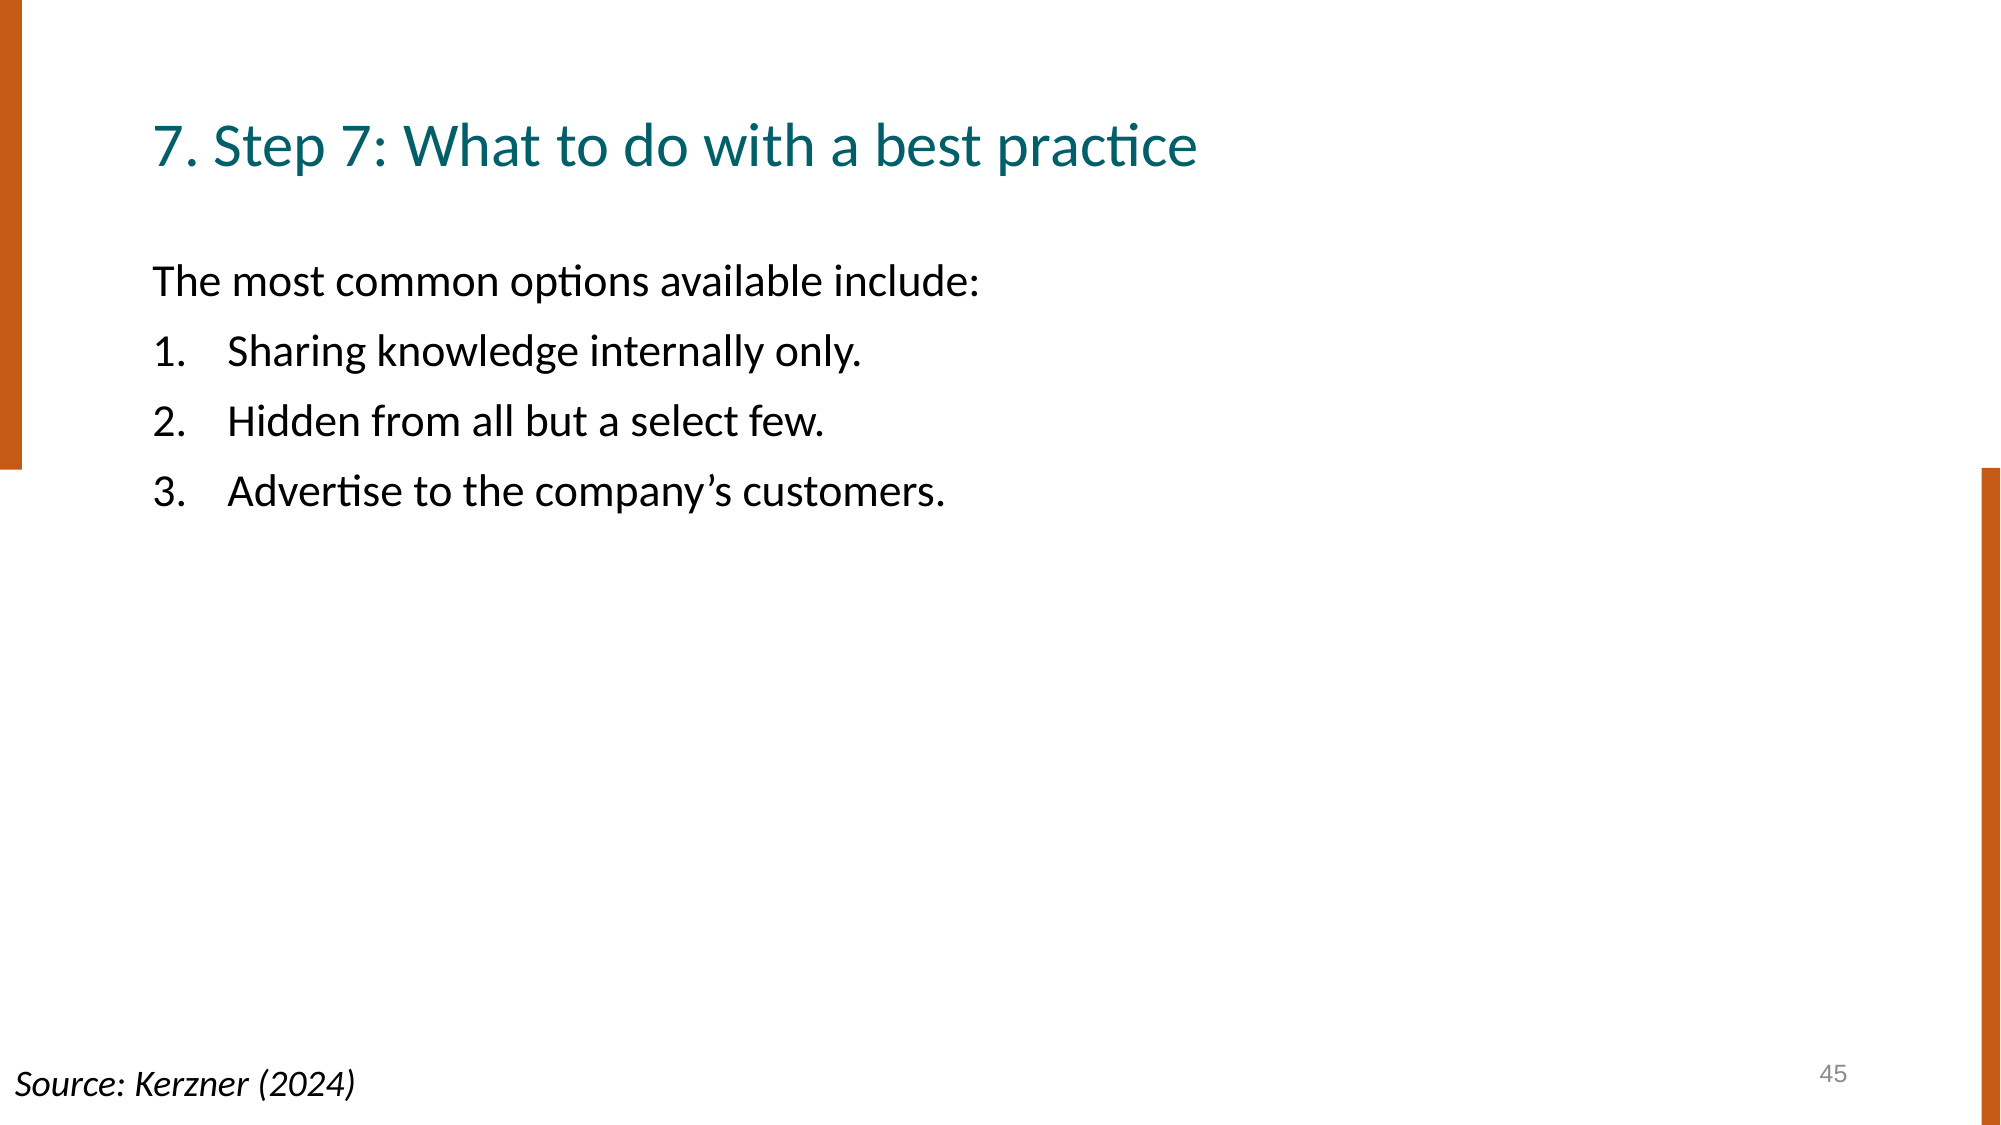

# 7. Step 7: What to do with a best practice
The most common options available include:
Sharing knowledge internally only.
Hidden from all but a select few.
Advertise to the company’s customers.
45
Source: Kerzner (2024)